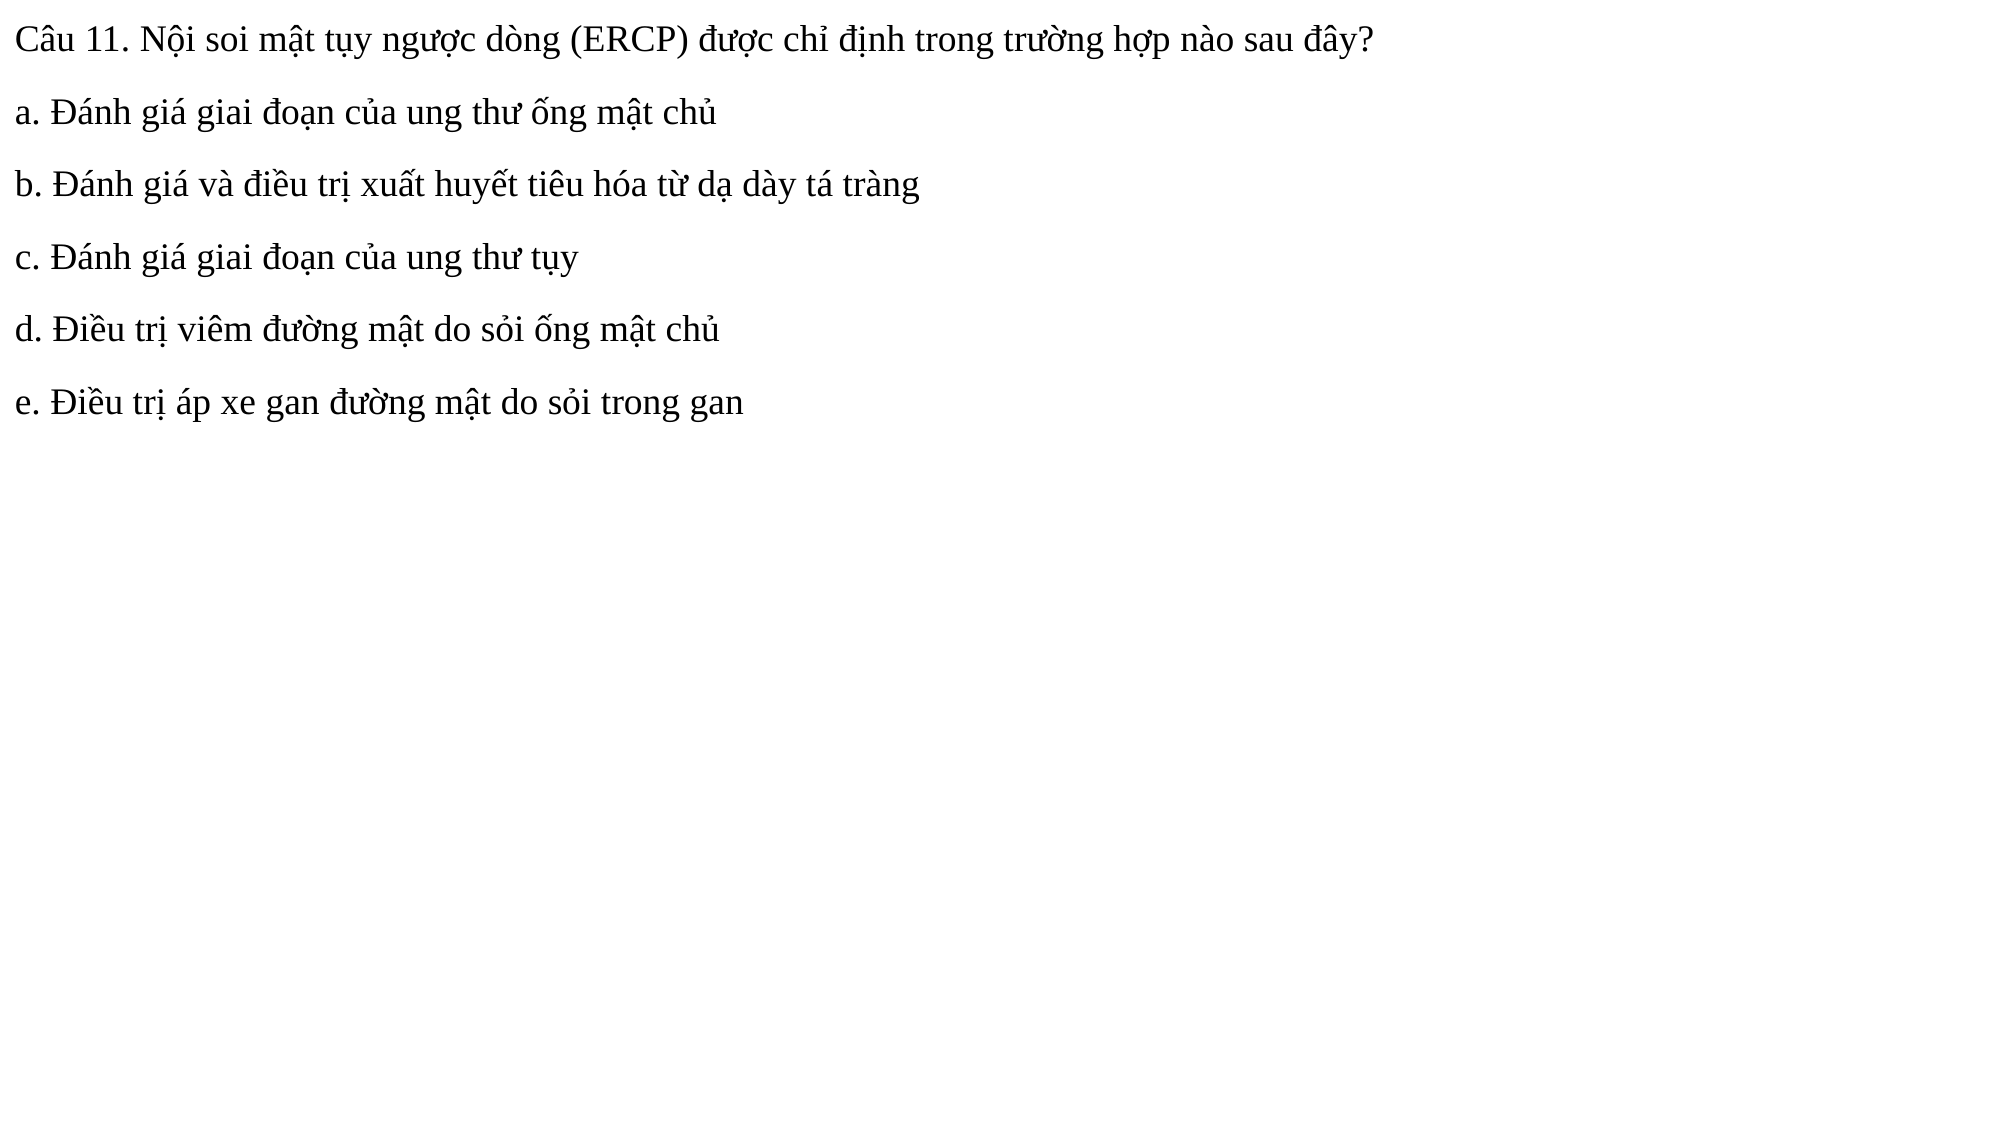

Câu 11. Nội soi mật tụy ngược dòng (ERCP) được chỉ định trong trường hợp nào sau đây?
a. Đánh giá giai đoạn của ung thư ống mật chủ
b. Đánh giá và điều trị xuất huyết tiêu hóa từ dạ dày tá tràng
c. Đánh giá giai đoạn của ung thư tụy
d. Điều trị viêm đường mật do sỏi ống mật chủ
e. Điều trị áp xe gan đường mật do sỏi trong gan